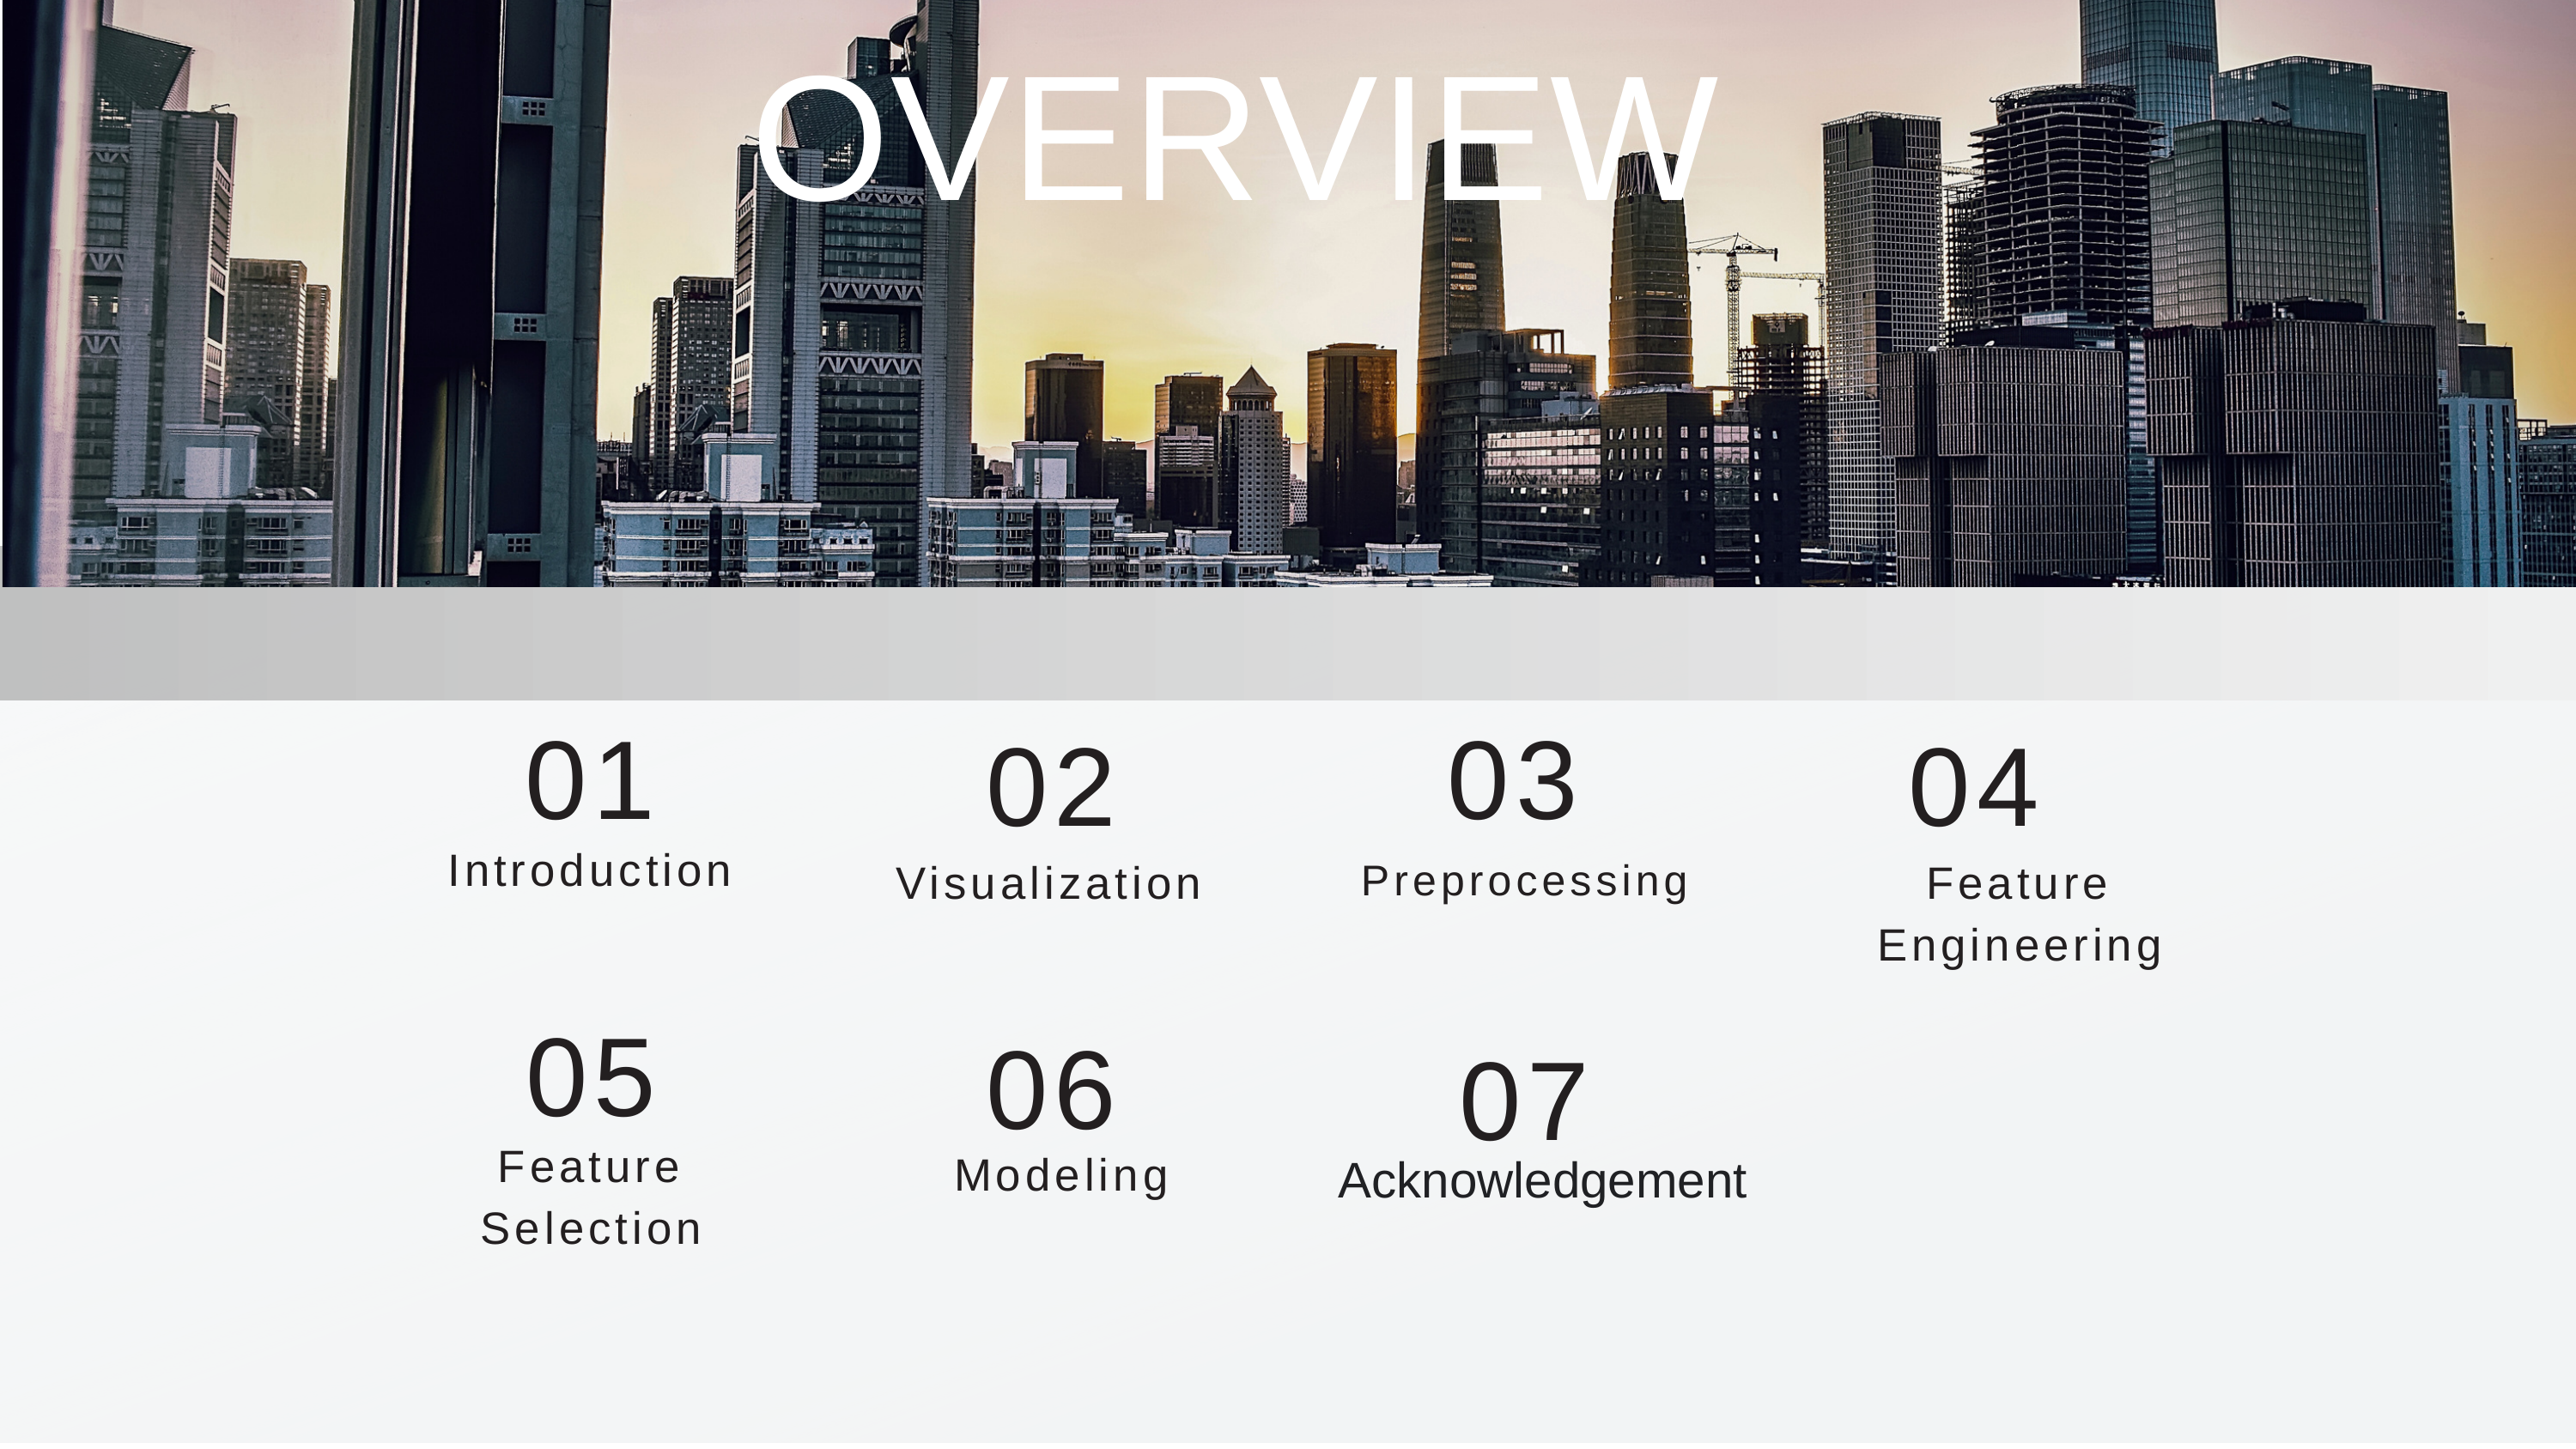

OVERVIEW

01
03
02
04
Introduction
Preprocessing
Visualization
Feature Engineering
05
06
07
Feature Selection
Modeling
Acknowledgement